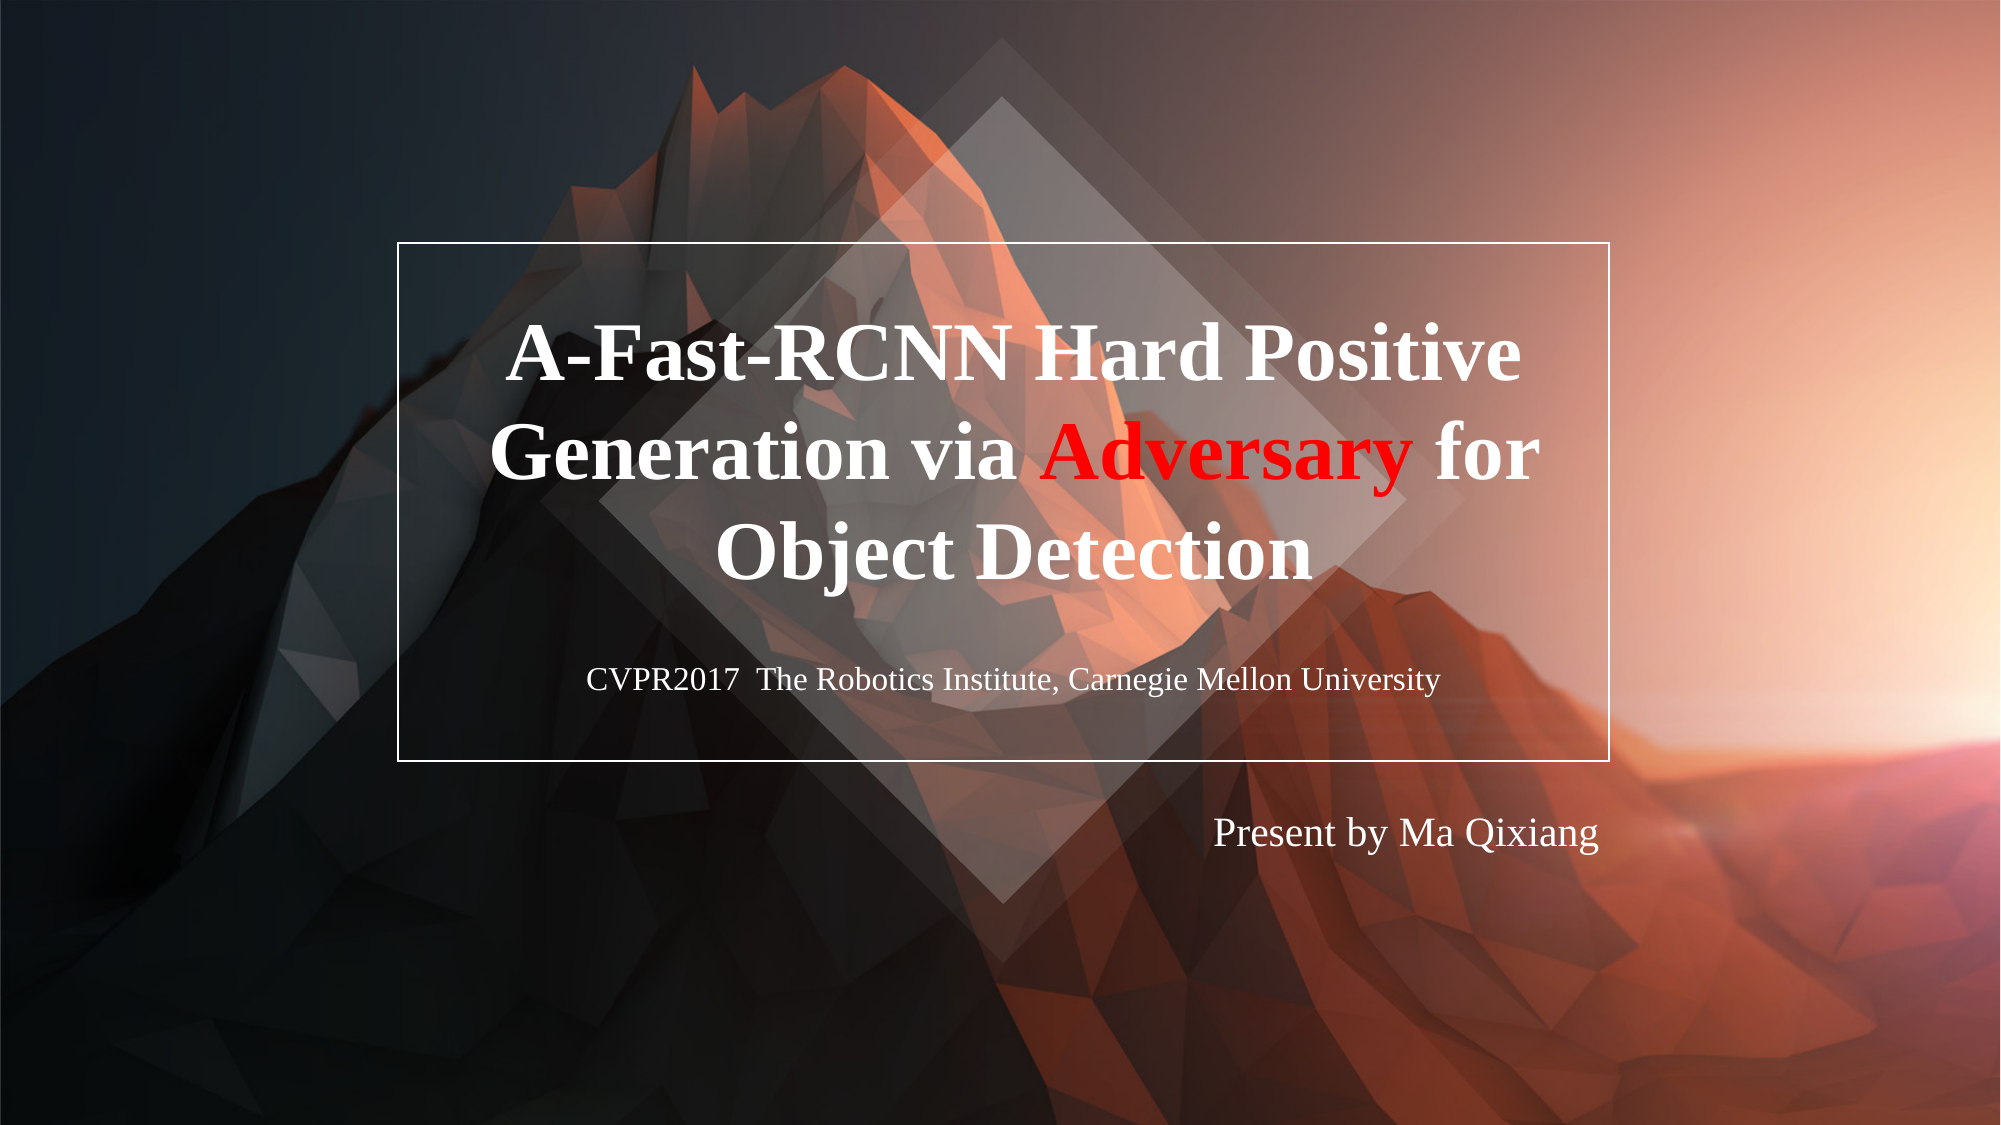

A-Fast-RCNN Hard Positive Generation via Adversary for Object Detection
CVPR2017  The Robotics Institute, Carnegie Mellon University
Present by Ma Qixiang